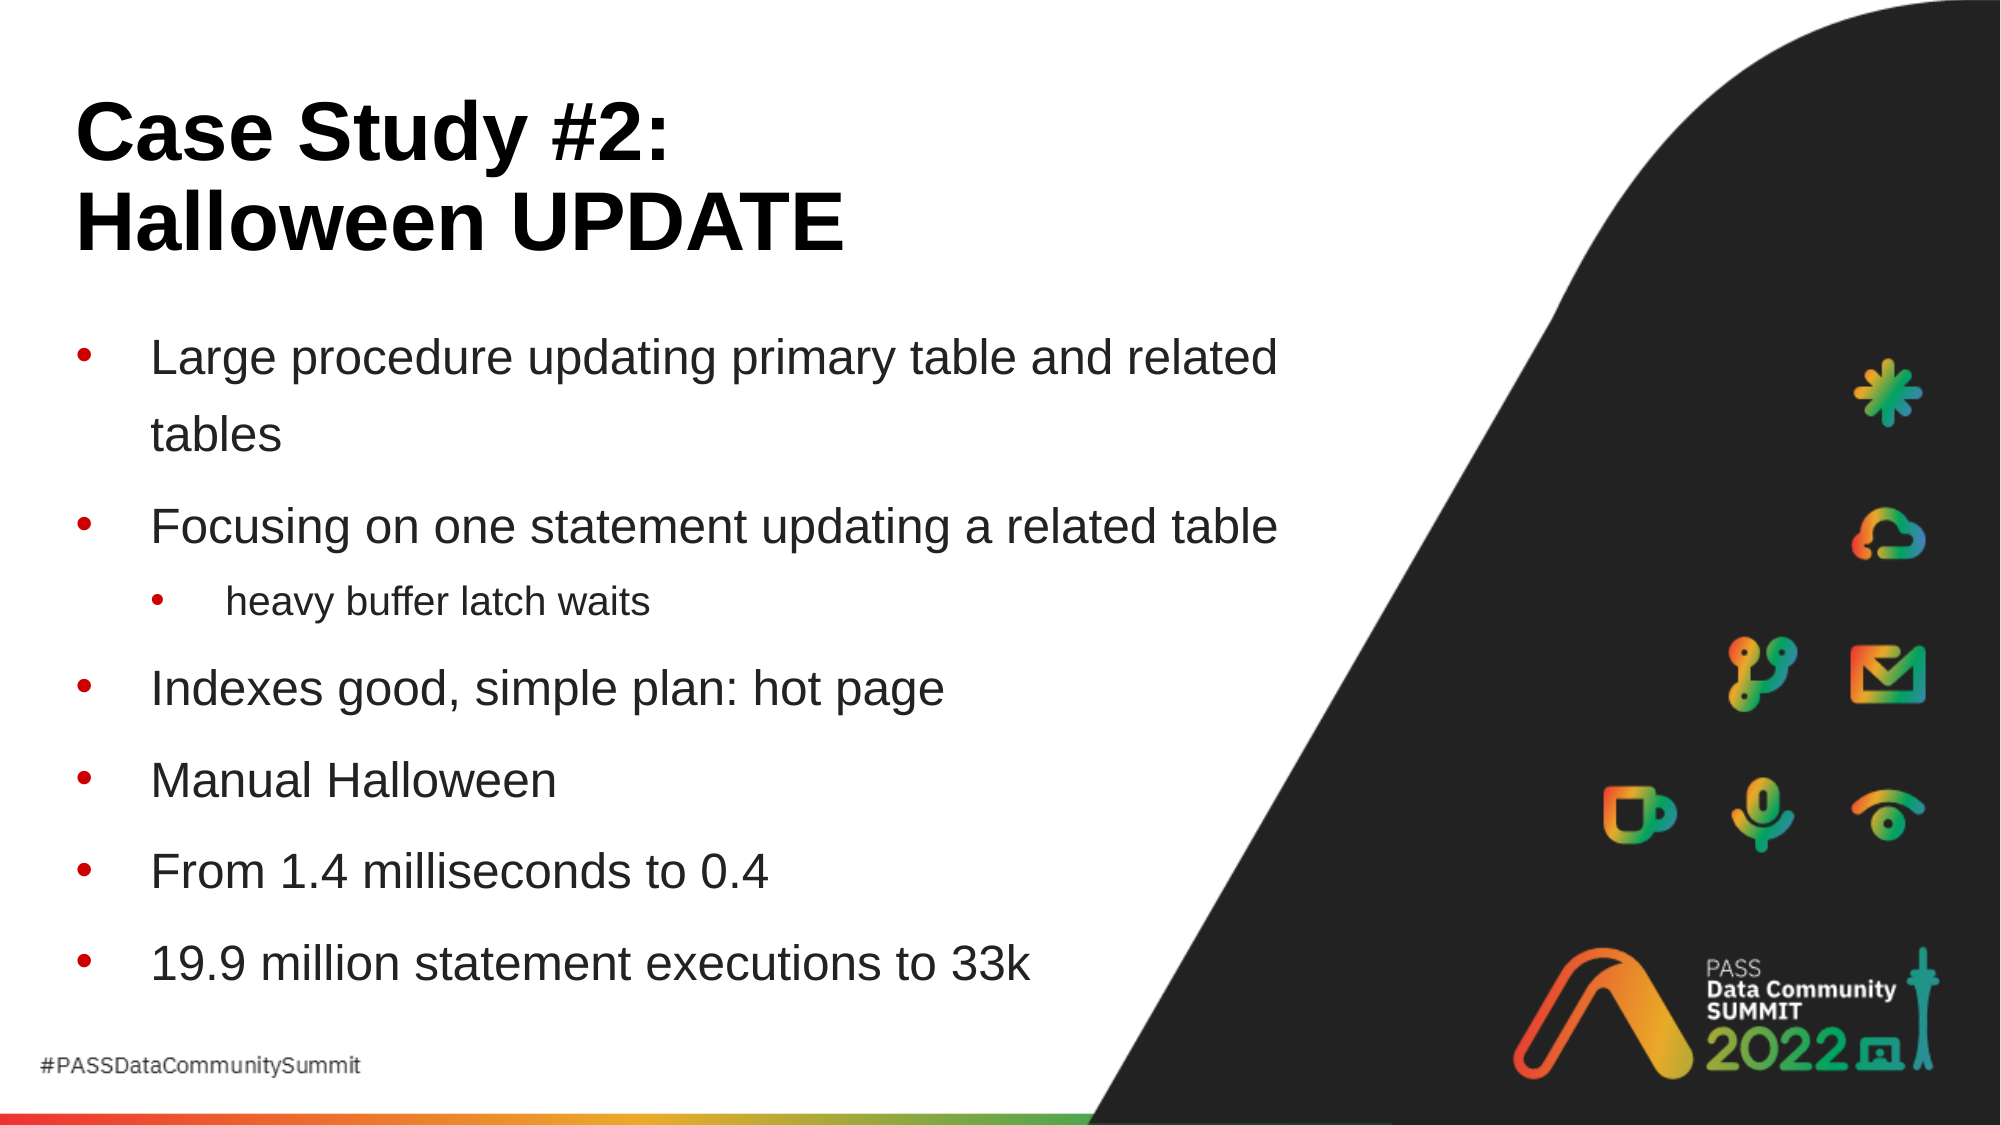

# Case Study #2: Halloween UPDATE
Large procedure updating primary table and related tables
Focusing on one statement updating a related table
heavy buffer latch waits
Indexes good, simple plan: hot page
Manual Halloween
From 1.4 milliseconds to 0.4
19.9 million statement executions to 33k